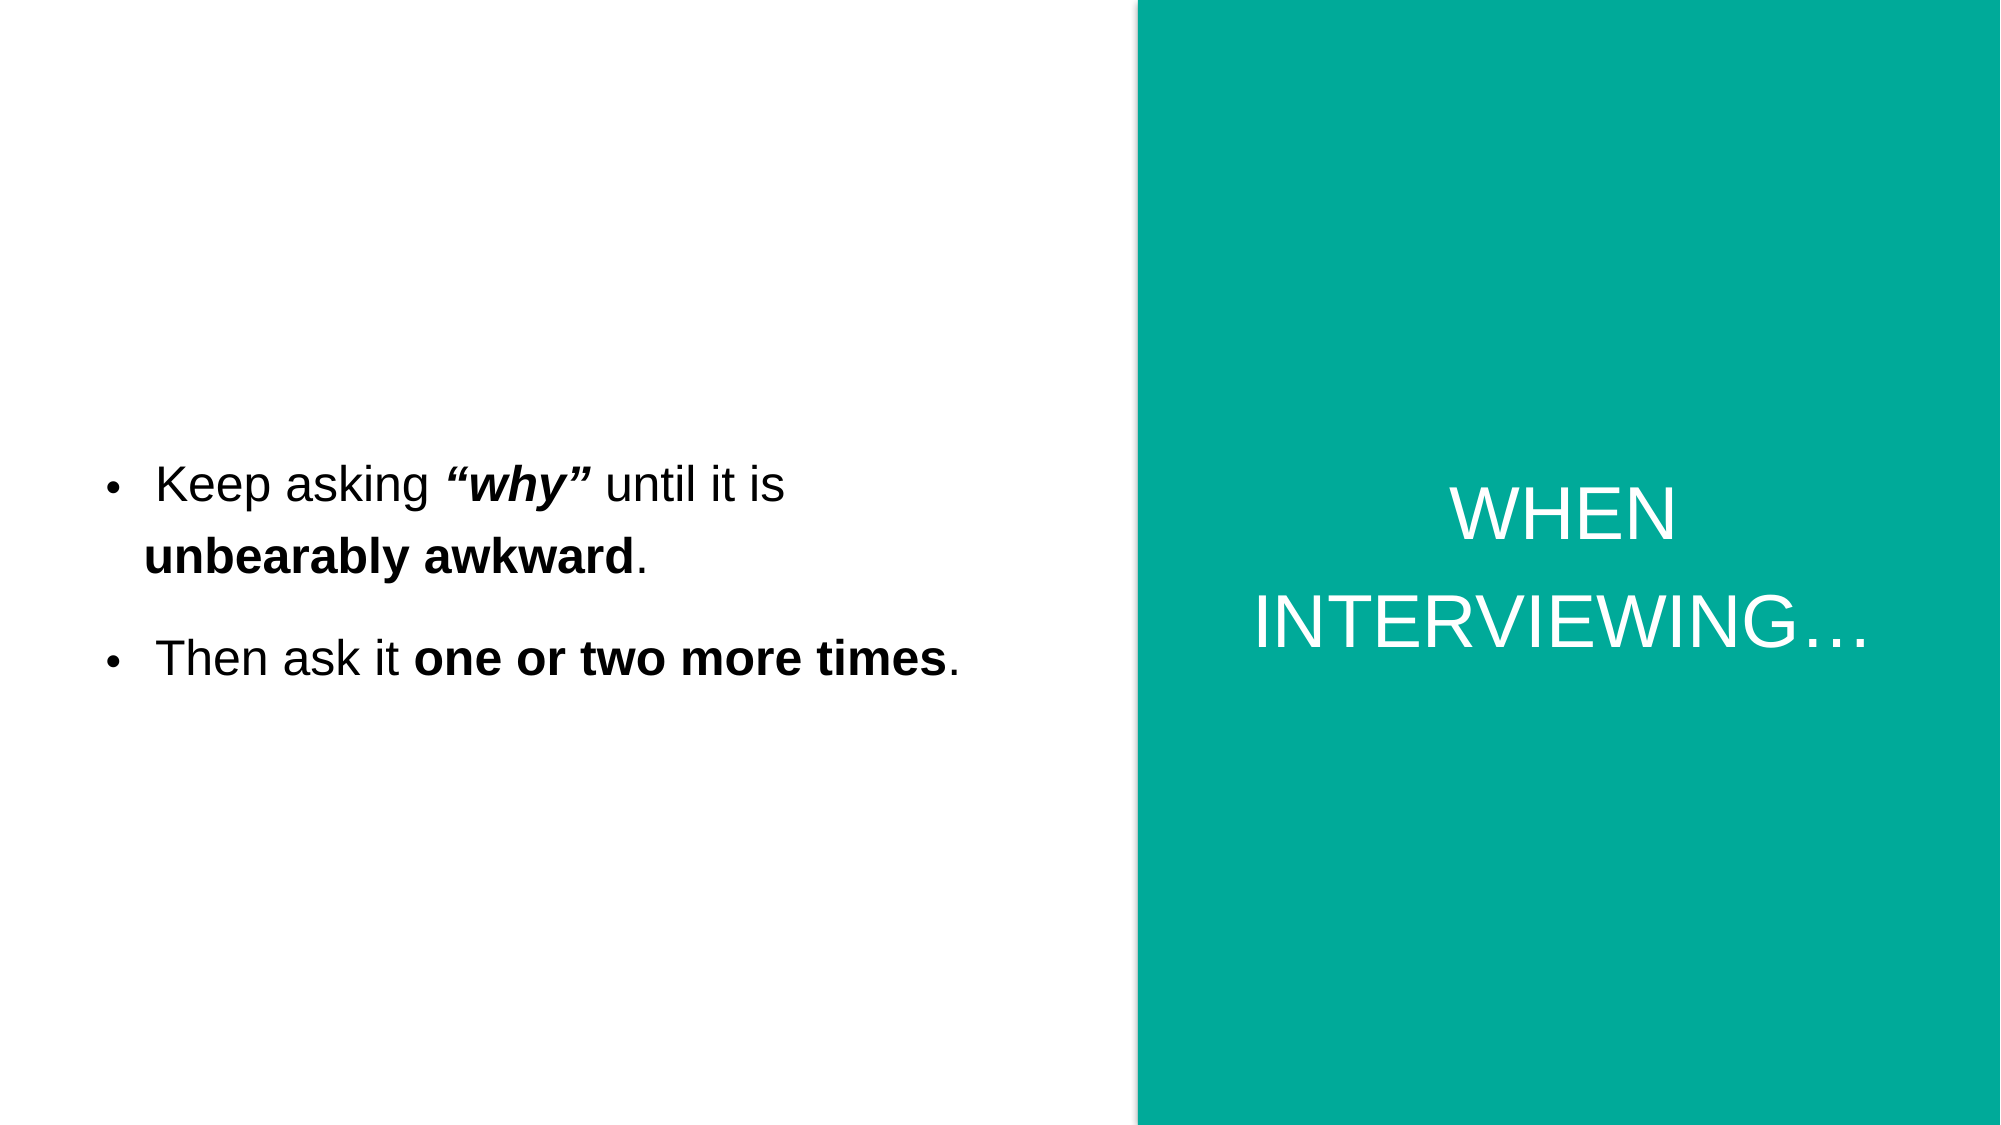

•   Keep asking “why” until it is unbearably awkward.

•   Then ask it one or two more times.
WHEN INTERVIEWING…